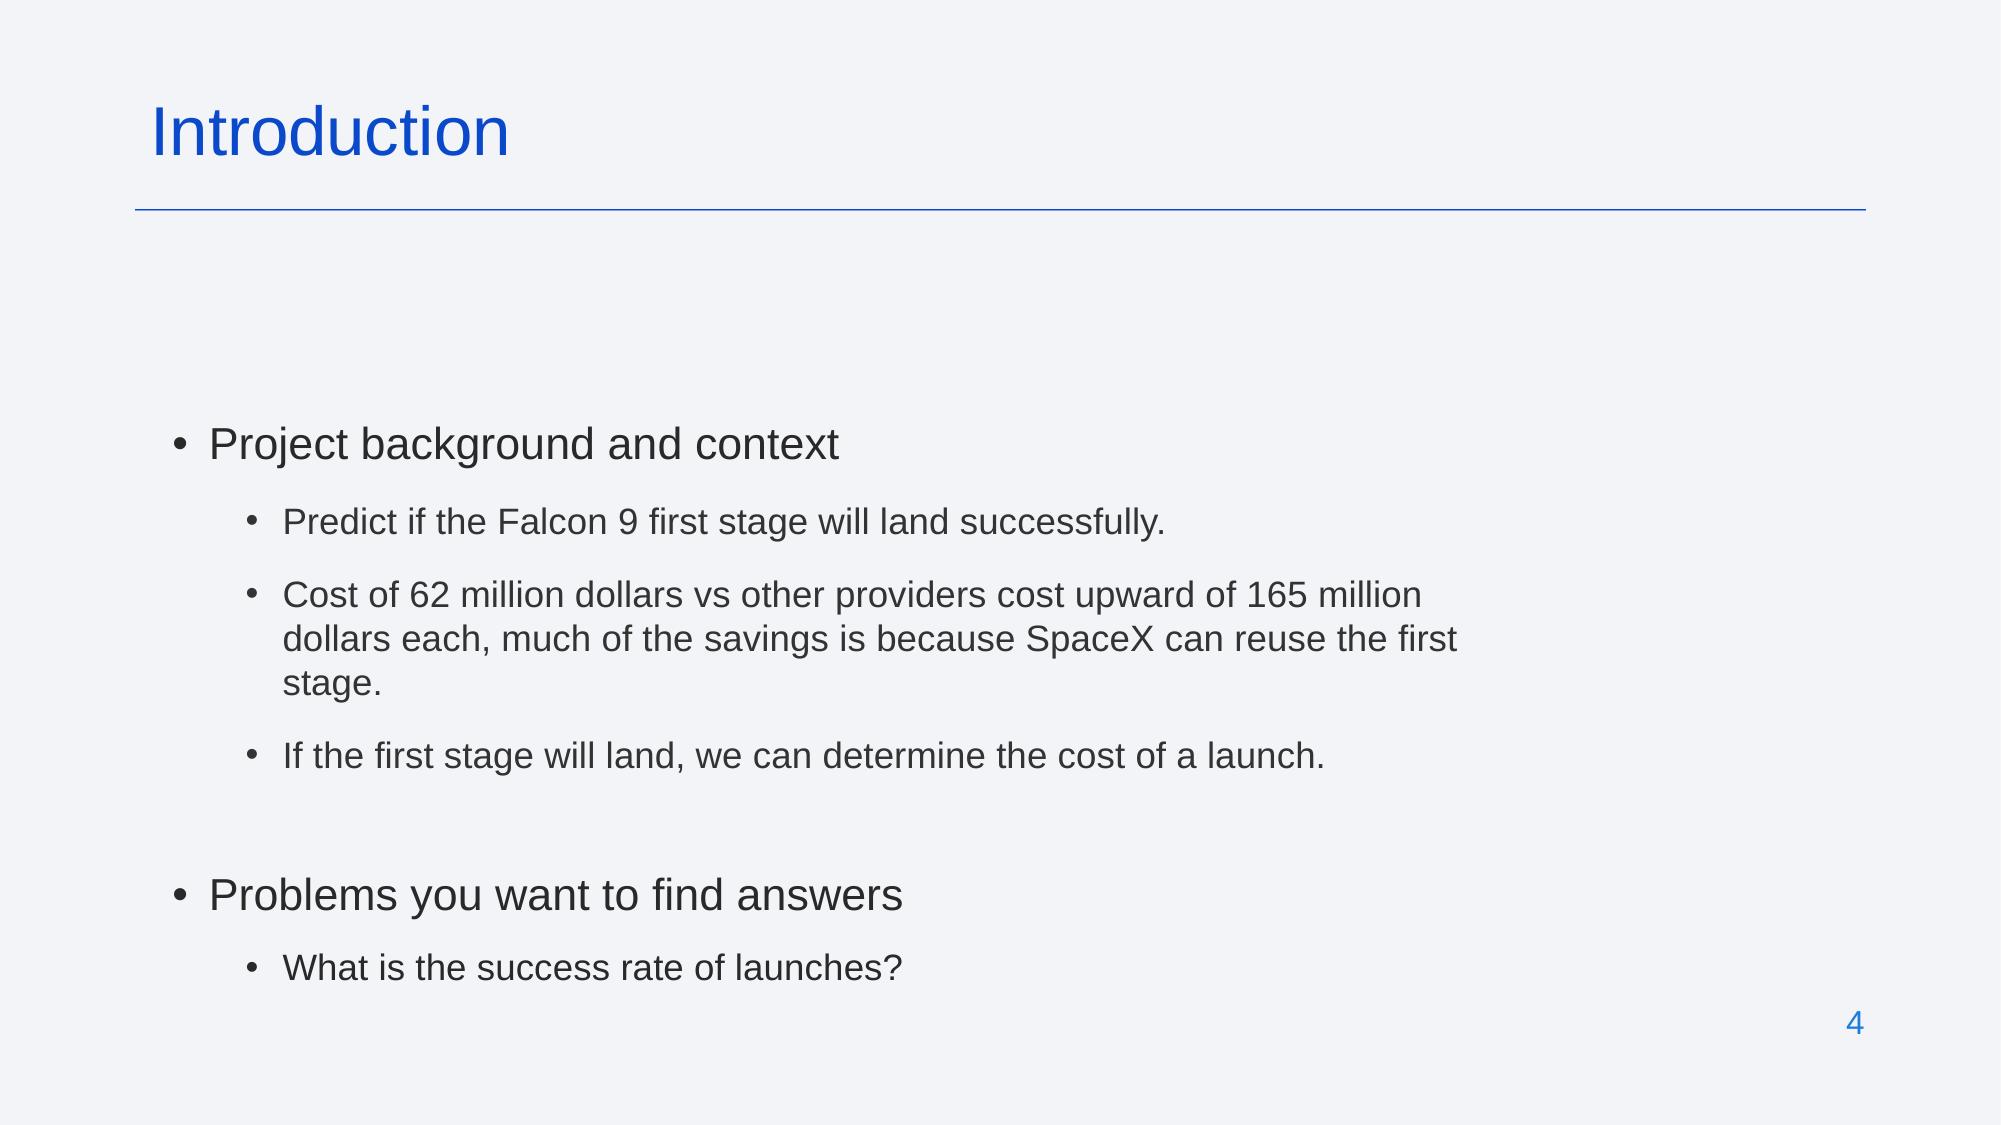

Introduction
Project background and context
Predict if the Falcon 9 first stage will land successfully.
Cost of 62 million dollars vs other providers cost upward of 165 million dollars each, much of the savings is because SpaceX can reuse the first stage.
If the first stage will land, we can determine the cost of a launch.

Problems you want to find answers
What is the success rate of launches?

4